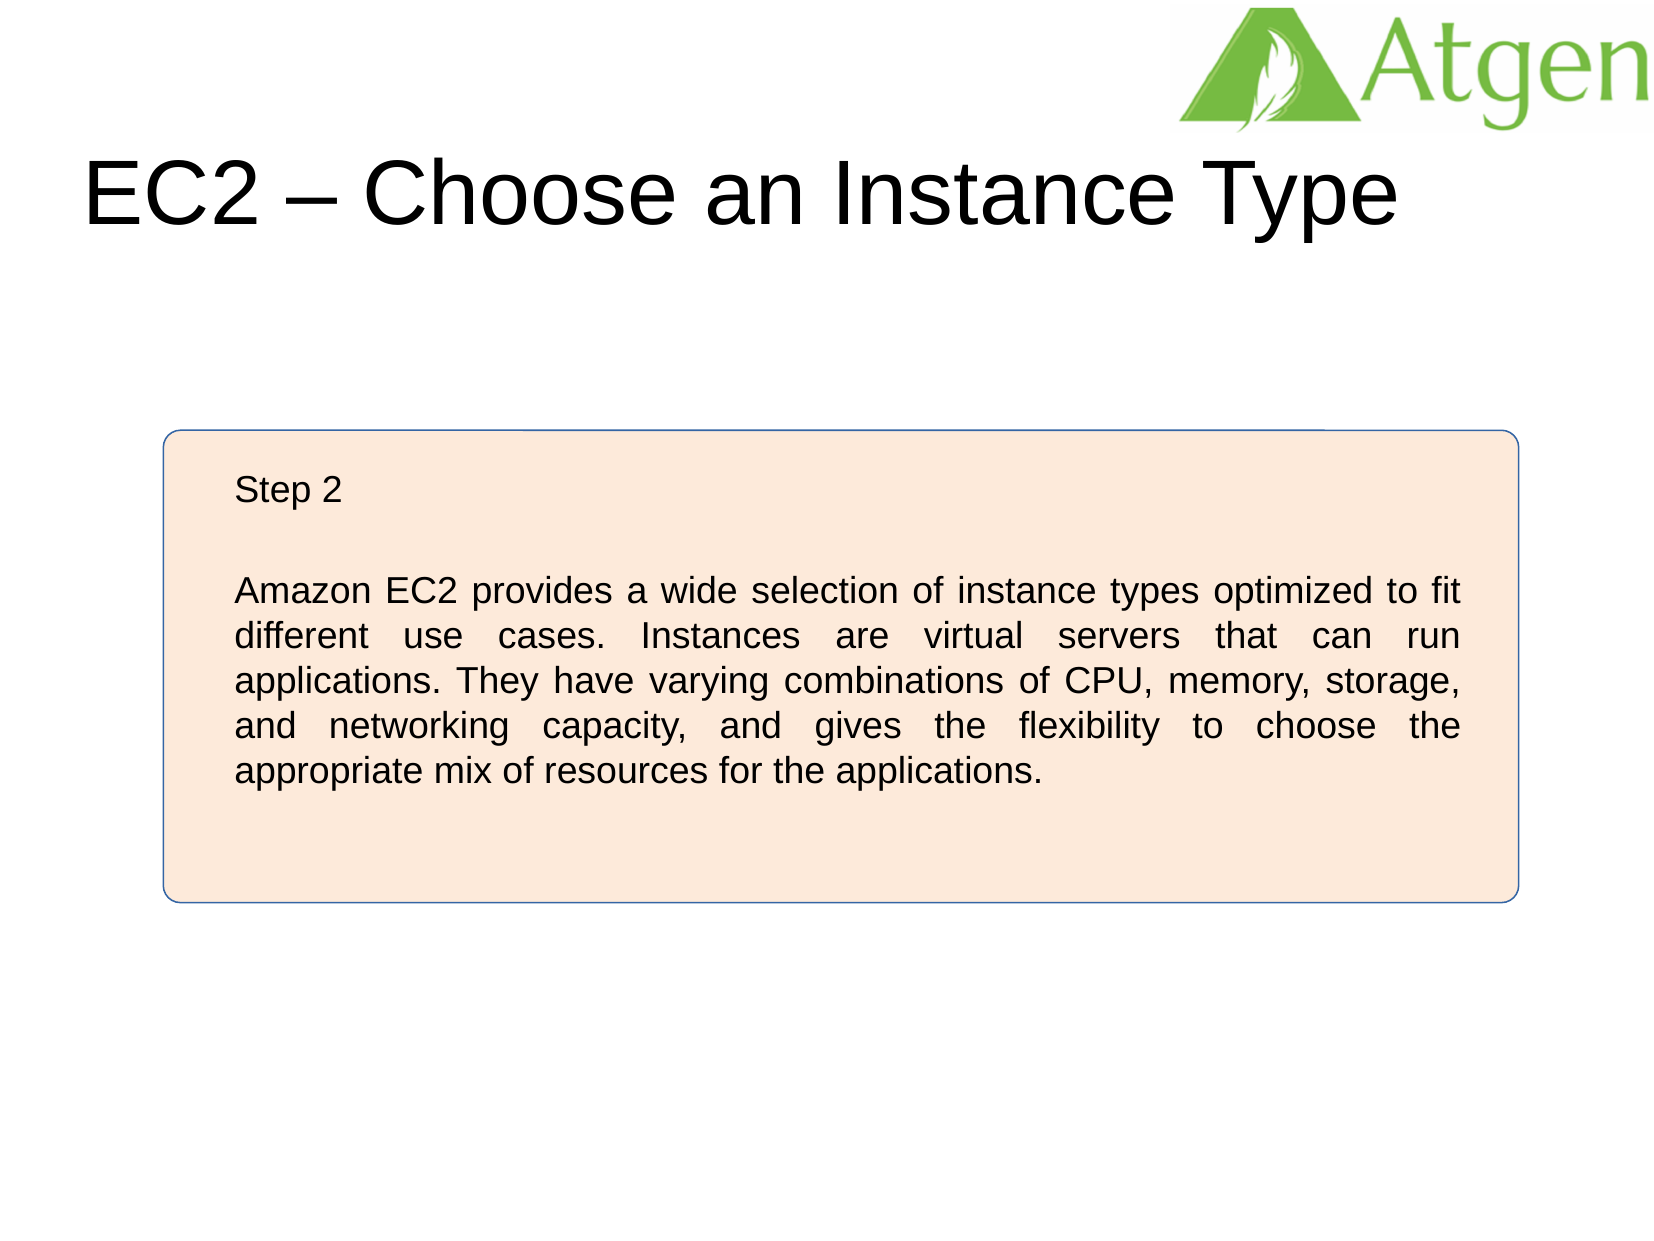

EC2 – Choose an Instance Type

Step 2
Amazon EC2 provides a wide selection of instance types optimized to fit different use cases. Instances are virtual servers that can run applications. They have varying combinations of CPU, memory, storage, and networking capacity, and gives the flexibility to choose the appropriate mix of resources for the applications.